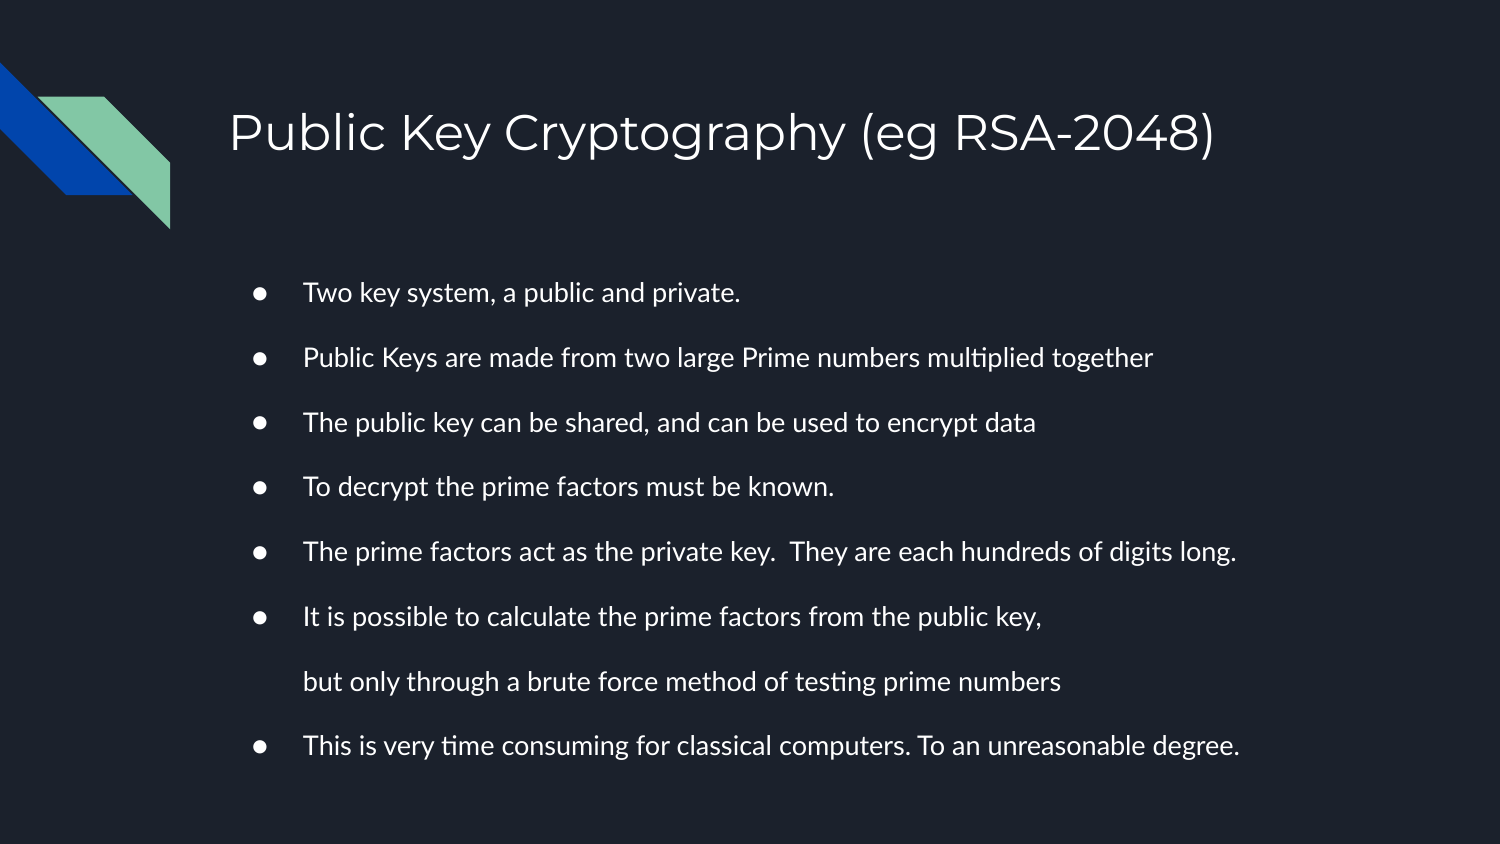

# Public Key Cryptography (eg RSA-2048)
Two key system, a public and private.
Public Keys are made from two large Prime numbers multiplied together
The public key can be shared, and can be used to encrypt data
To decrypt the prime factors must be known.
The prime factors act as the private key.  They are each hundreds of digits long.
It is possible to calculate the prime factors from the public key,
but only through a brute force method of testing prime numbers
This is very time consuming for classical computers. To an unreasonable degree.